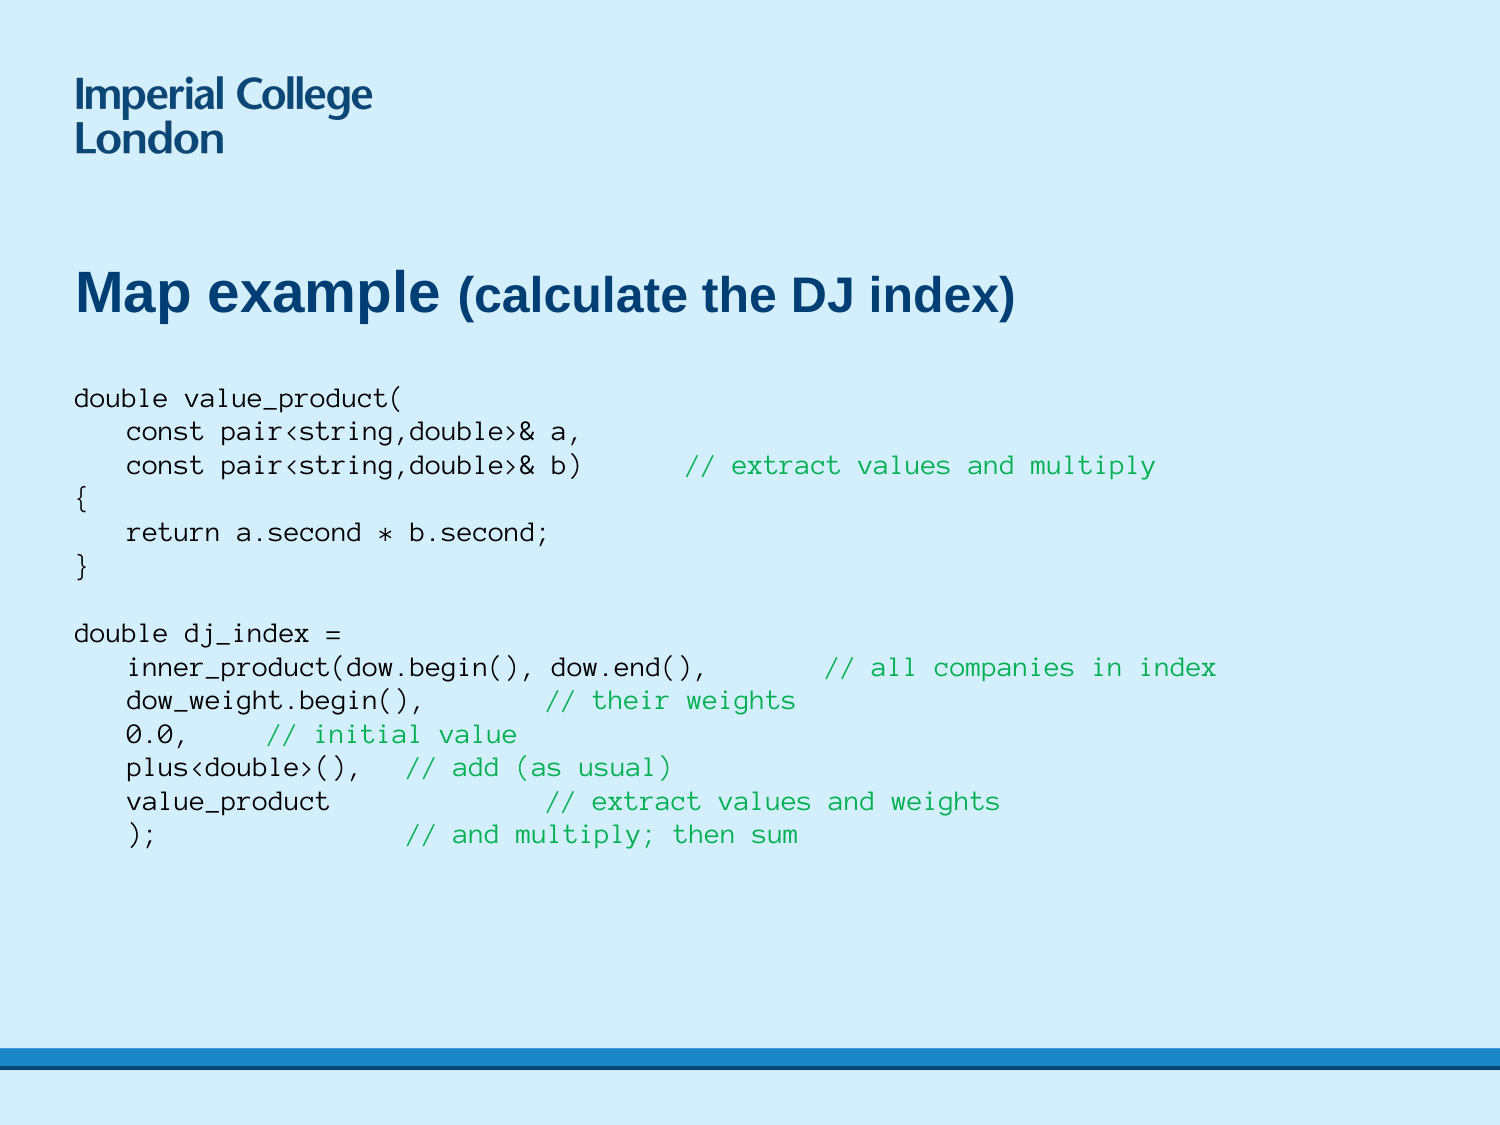

# Map example (calculate the DJ index)
double value_product(
	const pair<string,double>& a,
	const pair<string,double>& b)		// extract values and multiply
{
	return a.second * b.second;
}

double dj_index =
	inner_product(dow.begin(), dow.end(),		// all companies in index
				dow_weight.begin(),				// their weights
				0.0,								// initial value
				plus<double>(),					// add (as usual)
				value_product	   					// extract values and weights
			);			      					// and multiply; then sum